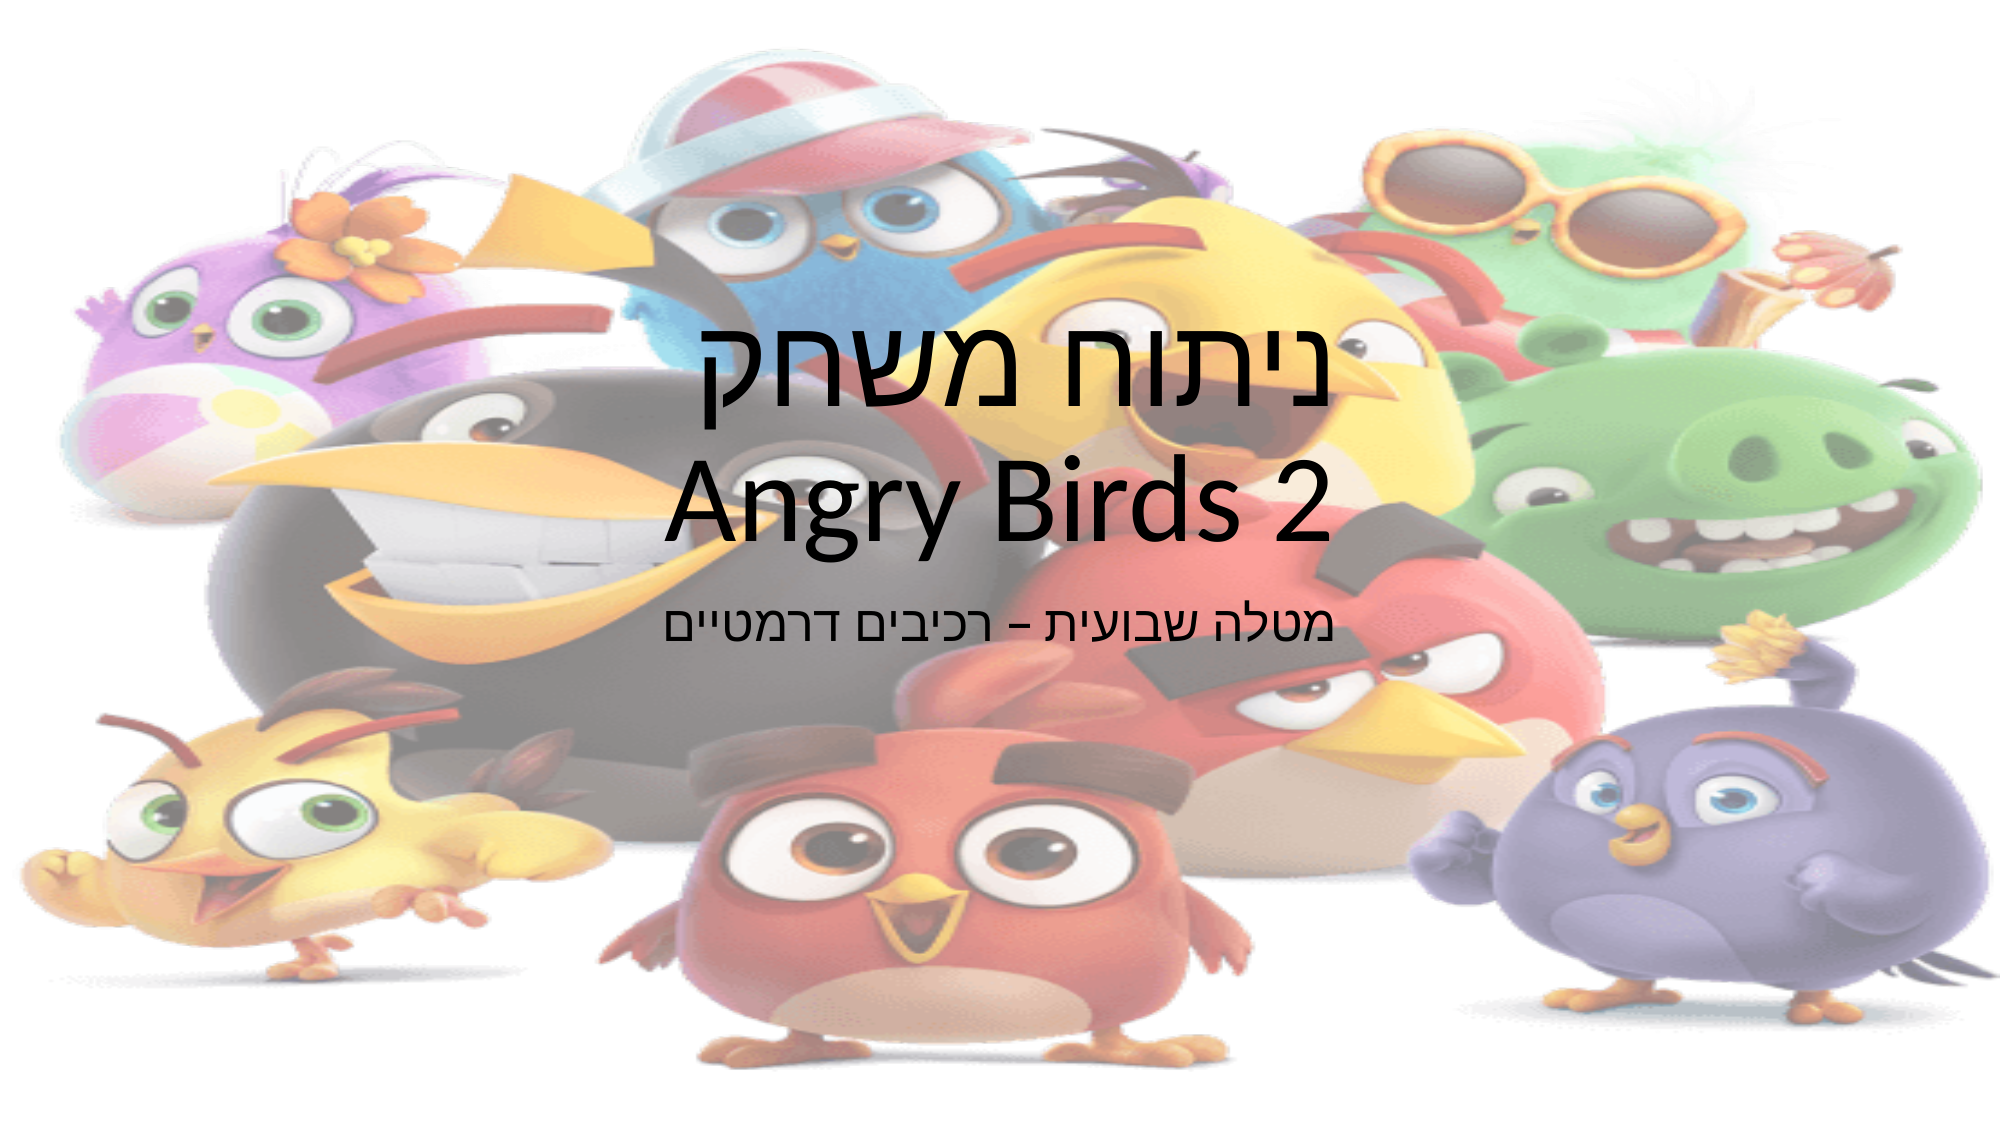

# ניתוח משחק Angry Birds 2
מטלה שבועית – רכיבים דרמטיים